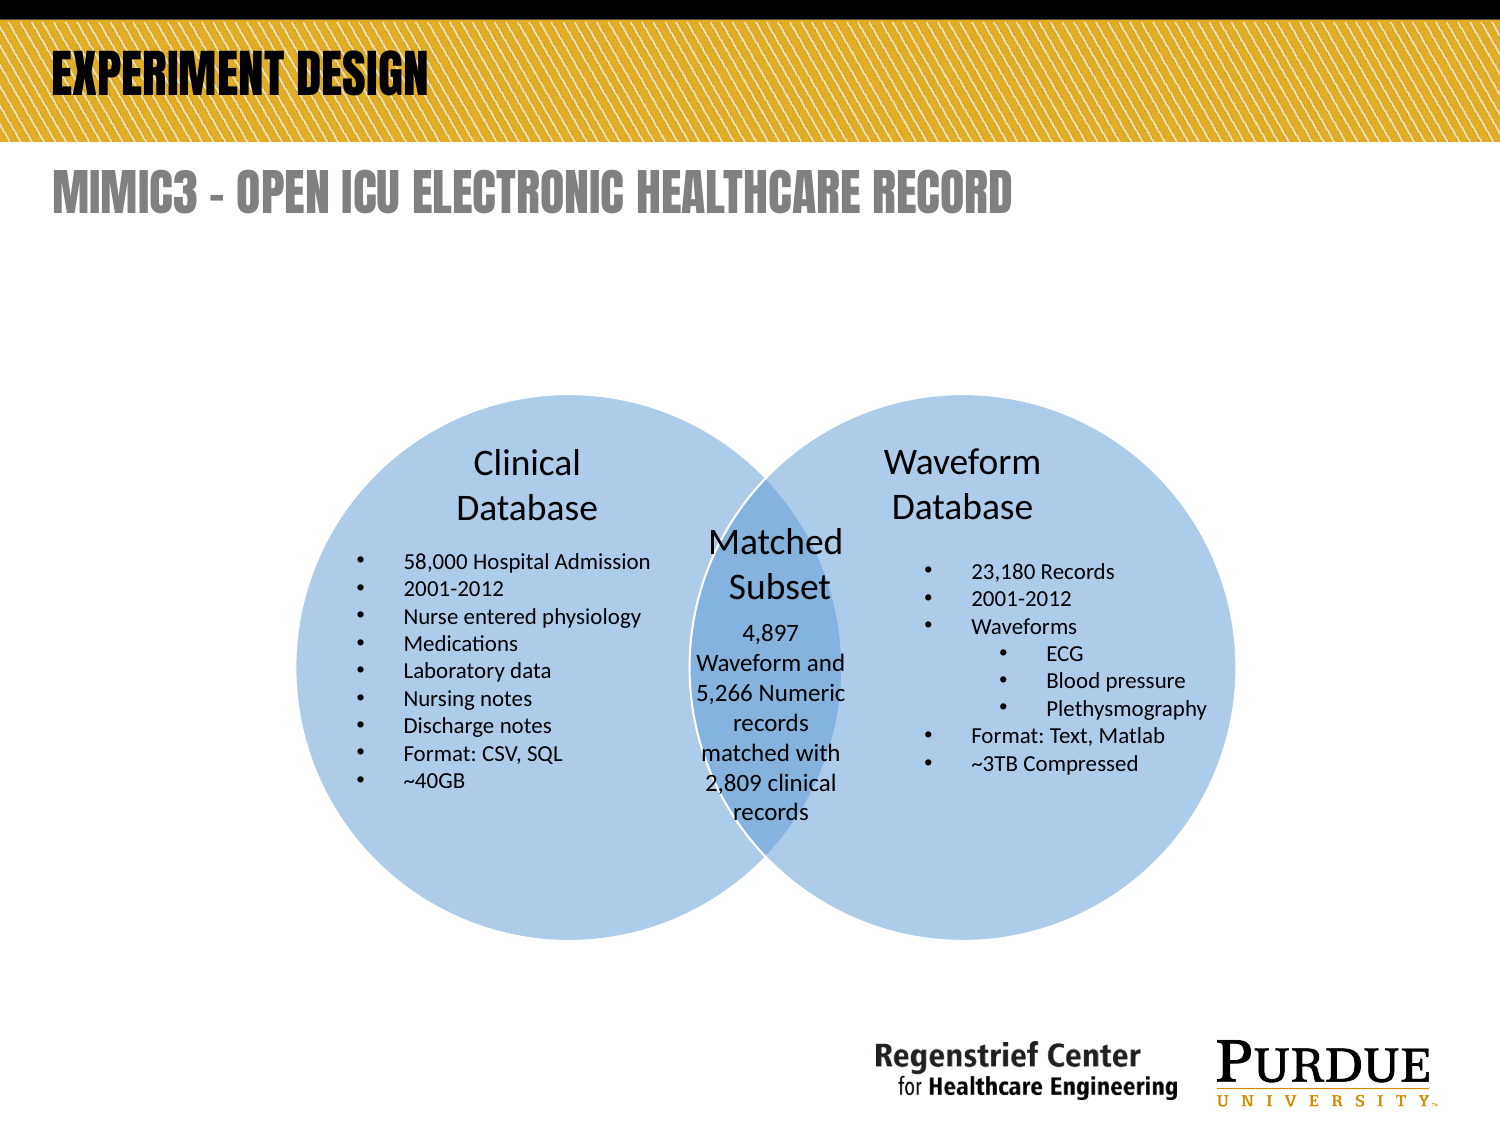

Experiment design
MIMIC3 – open ICU Electronic Healthcare record

Waveform Database
Clinical Database
Matched
Subset
4,897 Waveform and 5,266 Numeric records matched with 2,809 clinical records
58,000 Hospital Admission
2001-2012
Nurse entered physiology
Medications
Laboratory data
Nursing notes
Discharge notes
Format: CSV, SQL
~40GB

23,180 Records
2001-2012
Waveforms
ECG
Blood pressure
Plethysmography
Format: Text, Matlab
~3TB Compressed